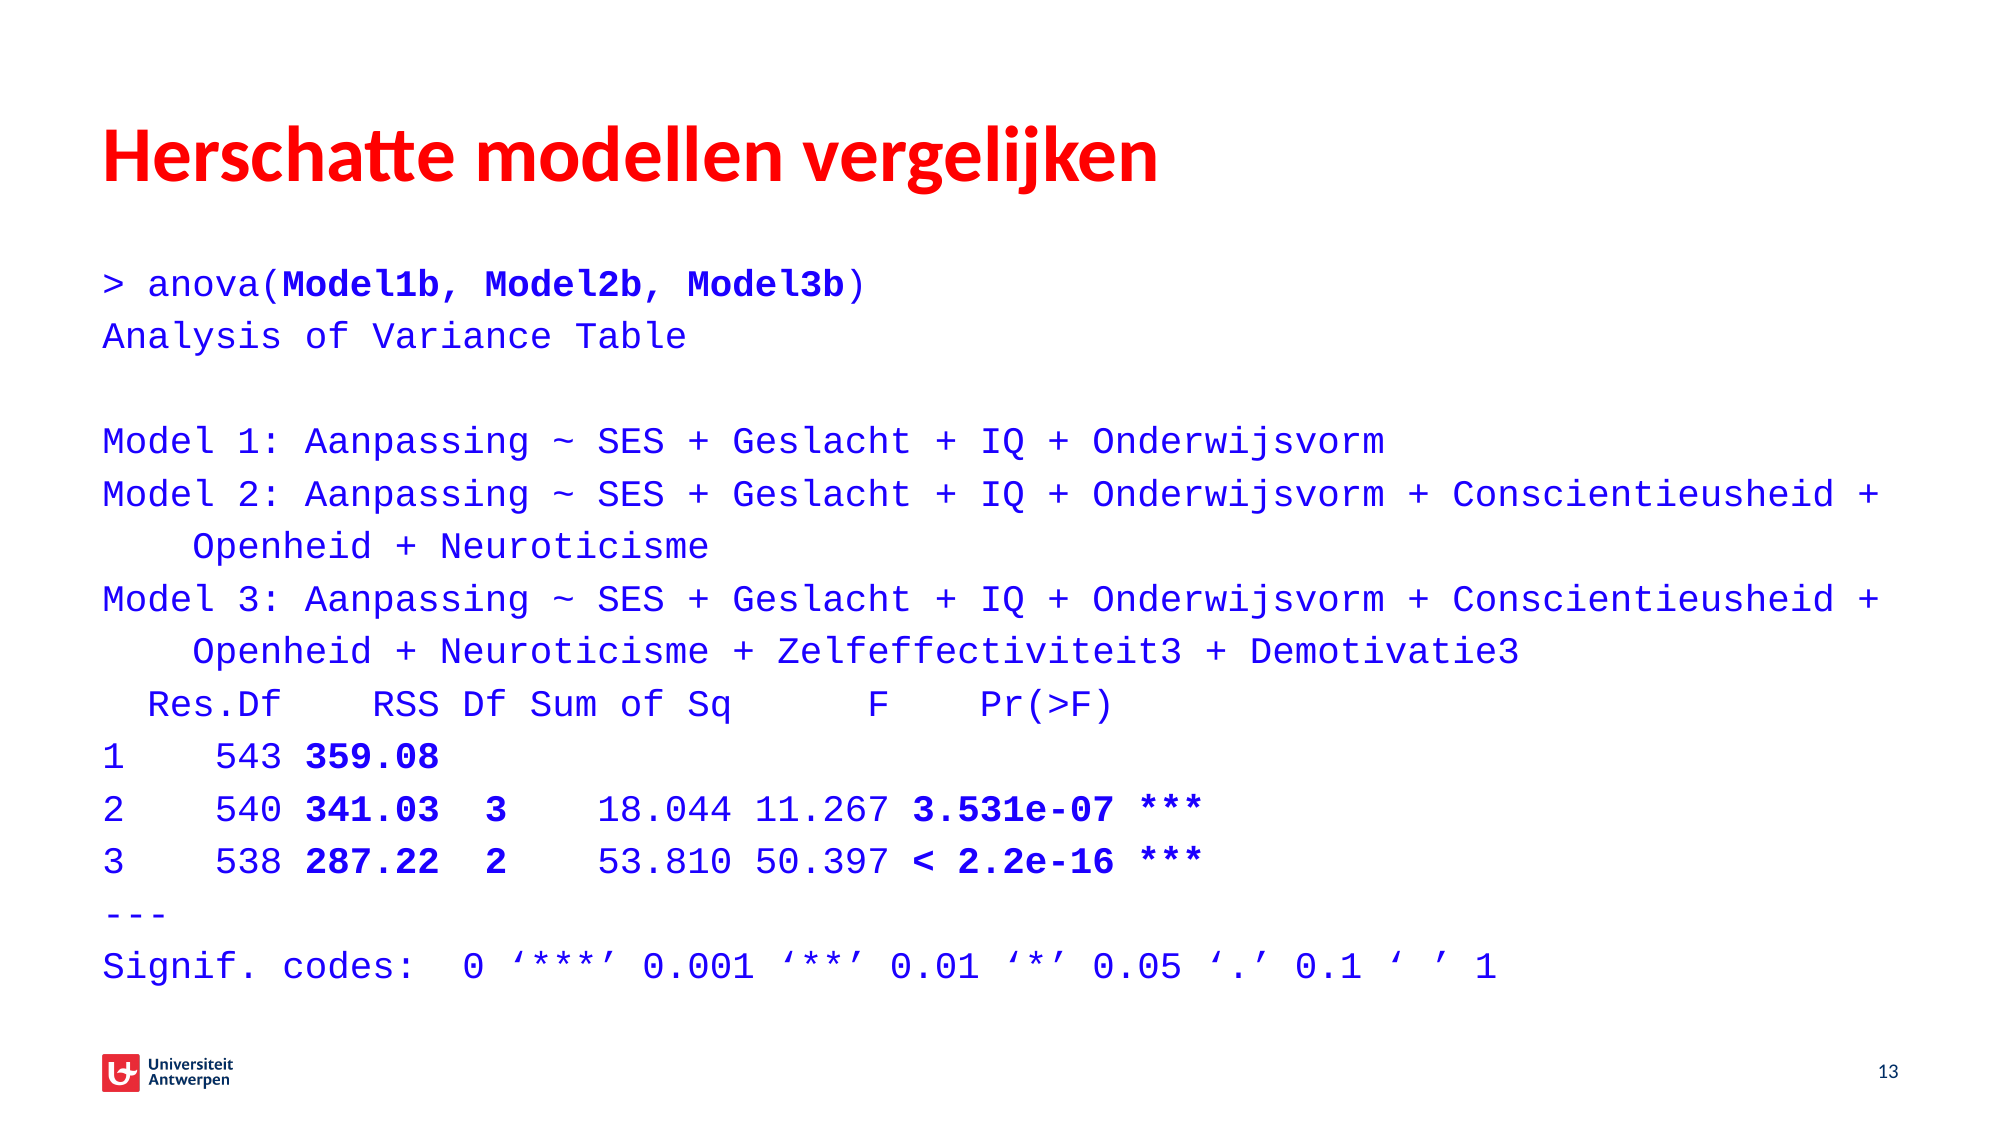

# Herschatte modellen vergelijken
> anova(Model1b, Model2b, Model3b)
Analysis of Variance Table

Model 1: Aanpassing ~ SES + Geslacht + IQ + Onderwijsvorm
Model 2: Aanpassing ~ SES + Geslacht + IQ + Onderwijsvorm + Conscientieusheid +
    Openheid + Neuroticisme
Model 3: Aanpassing ~ SES + Geslacht + IQ + Onderwijsvorm + Conscientieusheid +
    Openheid + Neuroticisme + Zelfeffectiviteit3 + Demotivatie3
  Res.Df    RSS Df Sum of Sq      F    Pr(>F)
1    543 359.08
2    540 341.03  3    18.044 11.267 3.531e-07 ***
3    538 287.22  2    53.810 50.397 < 2.2e-16 ***
---
Signif. codes:  0 ‘***’ 0.001 ‘**’ 0.01 ‘*’ 0.05 ‘.’ 0.1 ‘ ’ 1
13